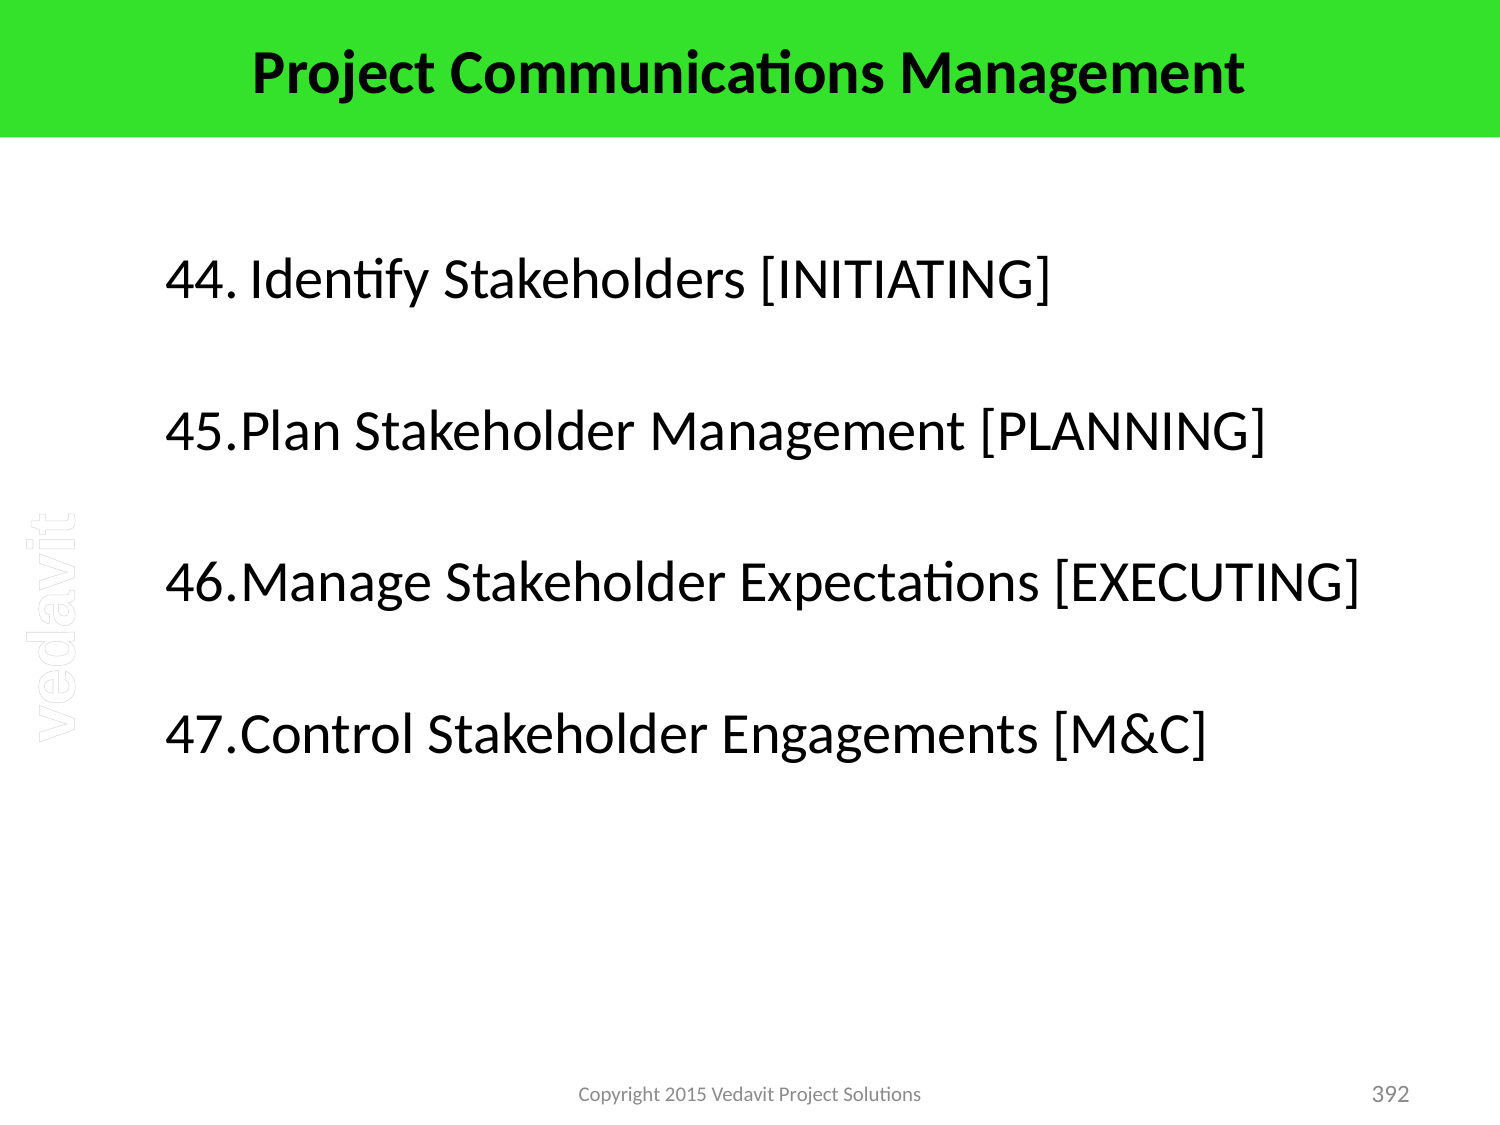

# Project Communications Management
Identify Stakeholders [INITIATING]
Plan Stakeholder Management [PLANNING]
Manage Stakeholder Expectations [EXECUTING]
Control Stakeholder Engagements [M&C]
Copyright 2015 Vedavit Project Solutions
392